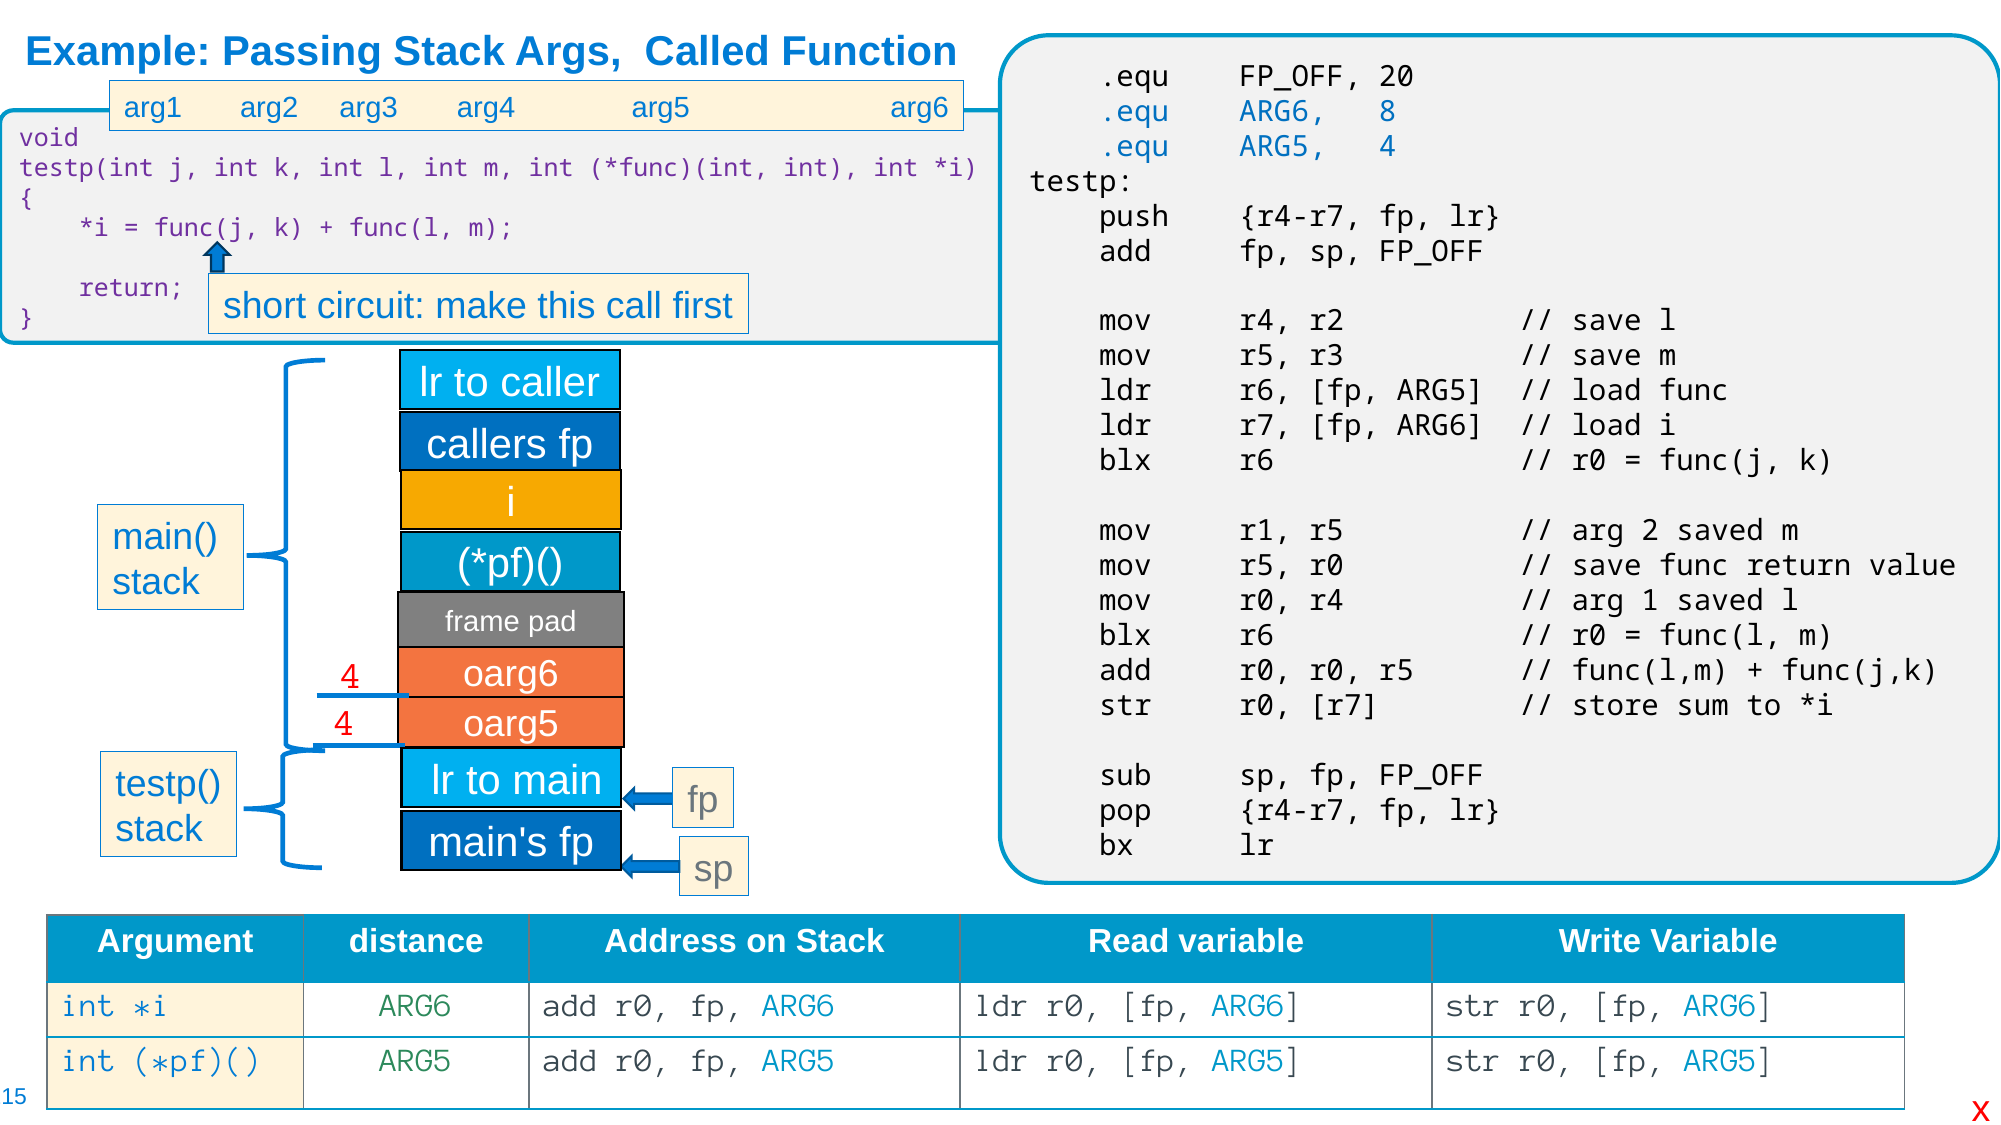

# Example: Passing Stack Args,  Called Function
    .equ    FP_OFF, 20
    .equ    ARG6,   8
    .equ    ARG5,   4
testp:
    push    {r4-r7, fp, lr}
    add     fp, sp, FP_OFF
    mov     r4, r2          // save l
    mov     r5, r3          // save m
    ldr     r6, [fp, ARG5]  // load func
    ldr     r7, [fp, ARG6]  // load i
    blx     r6              // r0 = func(j, k)

    mov     r1, r5          // arg 2 saved m
    mov     r5, r0          // save func return value
    mov     r0, r4          // arg 1 saved l
    blx     r6              // r0 = func(l, m)
    add     r0, r0, r5      // func(l,m) + func(j,k)
    str     r0, [r7]        // store sum to *i
    sub     sp, fp, FP_OFF
    pop     {r4-r7, fp, lr}
    bx      lr
arg1       arg2     arg3	    arg4	       arg5		  arg6
void
testp(int j, int k, int l, int m, int (*func)(int, int), int *i)
{
    *i = func(j, k) + func(l, m);

    return;
}

short circuit: make this call first
lr to caller

callers fp
i
main()
stack
(*pf)()
frame pad
4
oarg6
4
oarg5
 lr to main

testp()
stack
fp

main's fp
sp

| Argument | distance | Address on Stack | Read variable | Write Variable |
| --- | --- | --- | --- | --- |
| int \*i | ARG6 | add r0, fp, ARG6 | ldr r0, [fp, ARG6] | str r0, [fp, ARG6] |
| int (\*pf)() | ARG5 | add r0, fp, ARG5 | ldr r0, [fp, ARG5] | str r0, [fp, ARG5] |
x